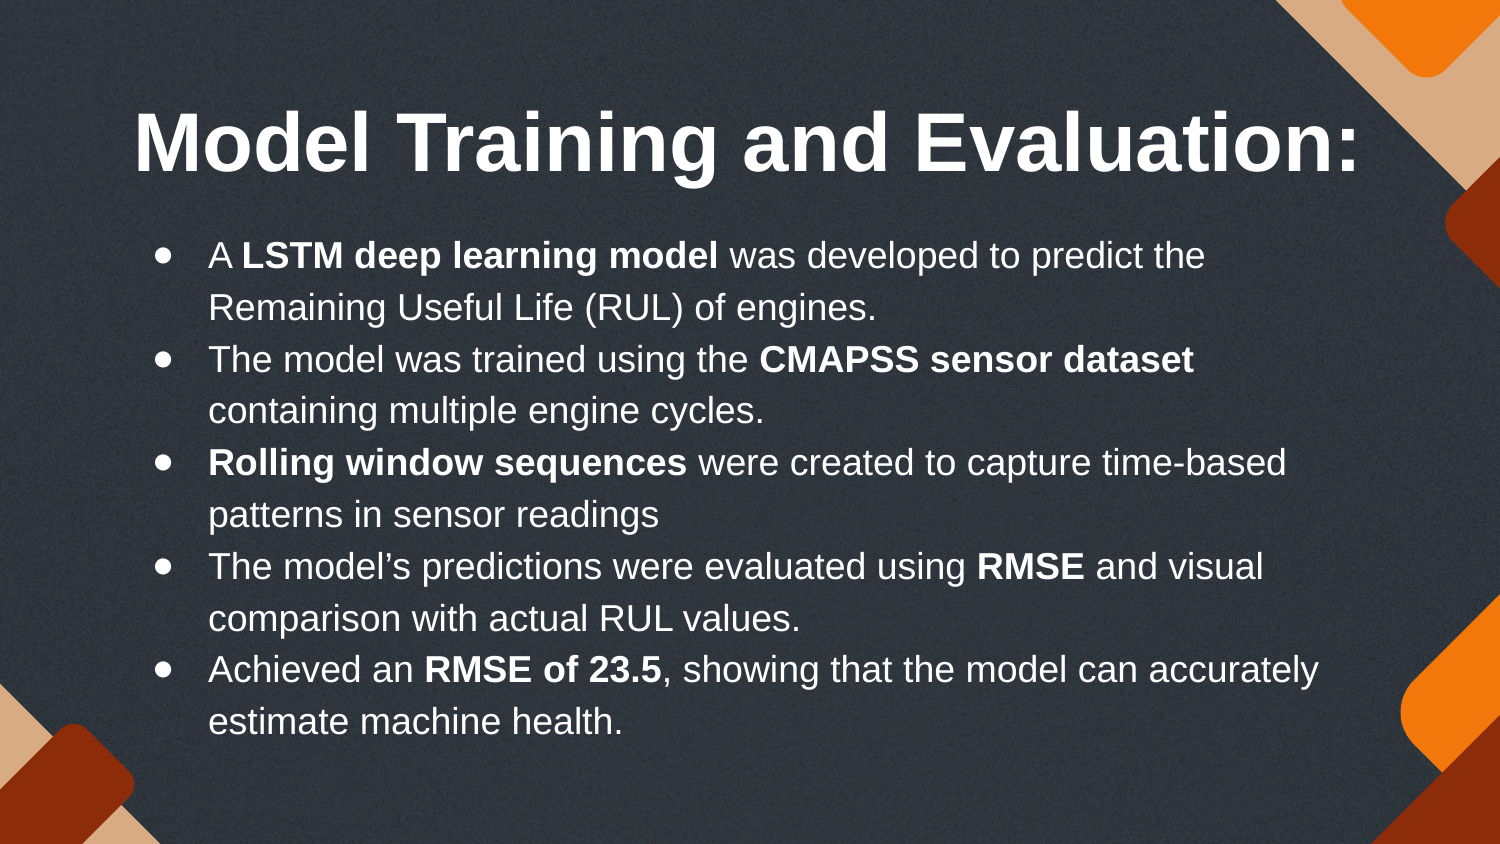

# Model Training and Evaluation:
A LSTM deep learning model was developed to predict the Remaining Useful Life (RUL) of engines.
The model was trained using the CMAPSS sensor dataset containing multiple engine cycles.
Rolling window sequences were created to capture time-based patterns in sensor readings
The model’s predictions were evaluated using RMSE and visual comparison with actual RUL values.
Achieved an RMSE of 23.5, showing that the model can accurately estimate machine health.